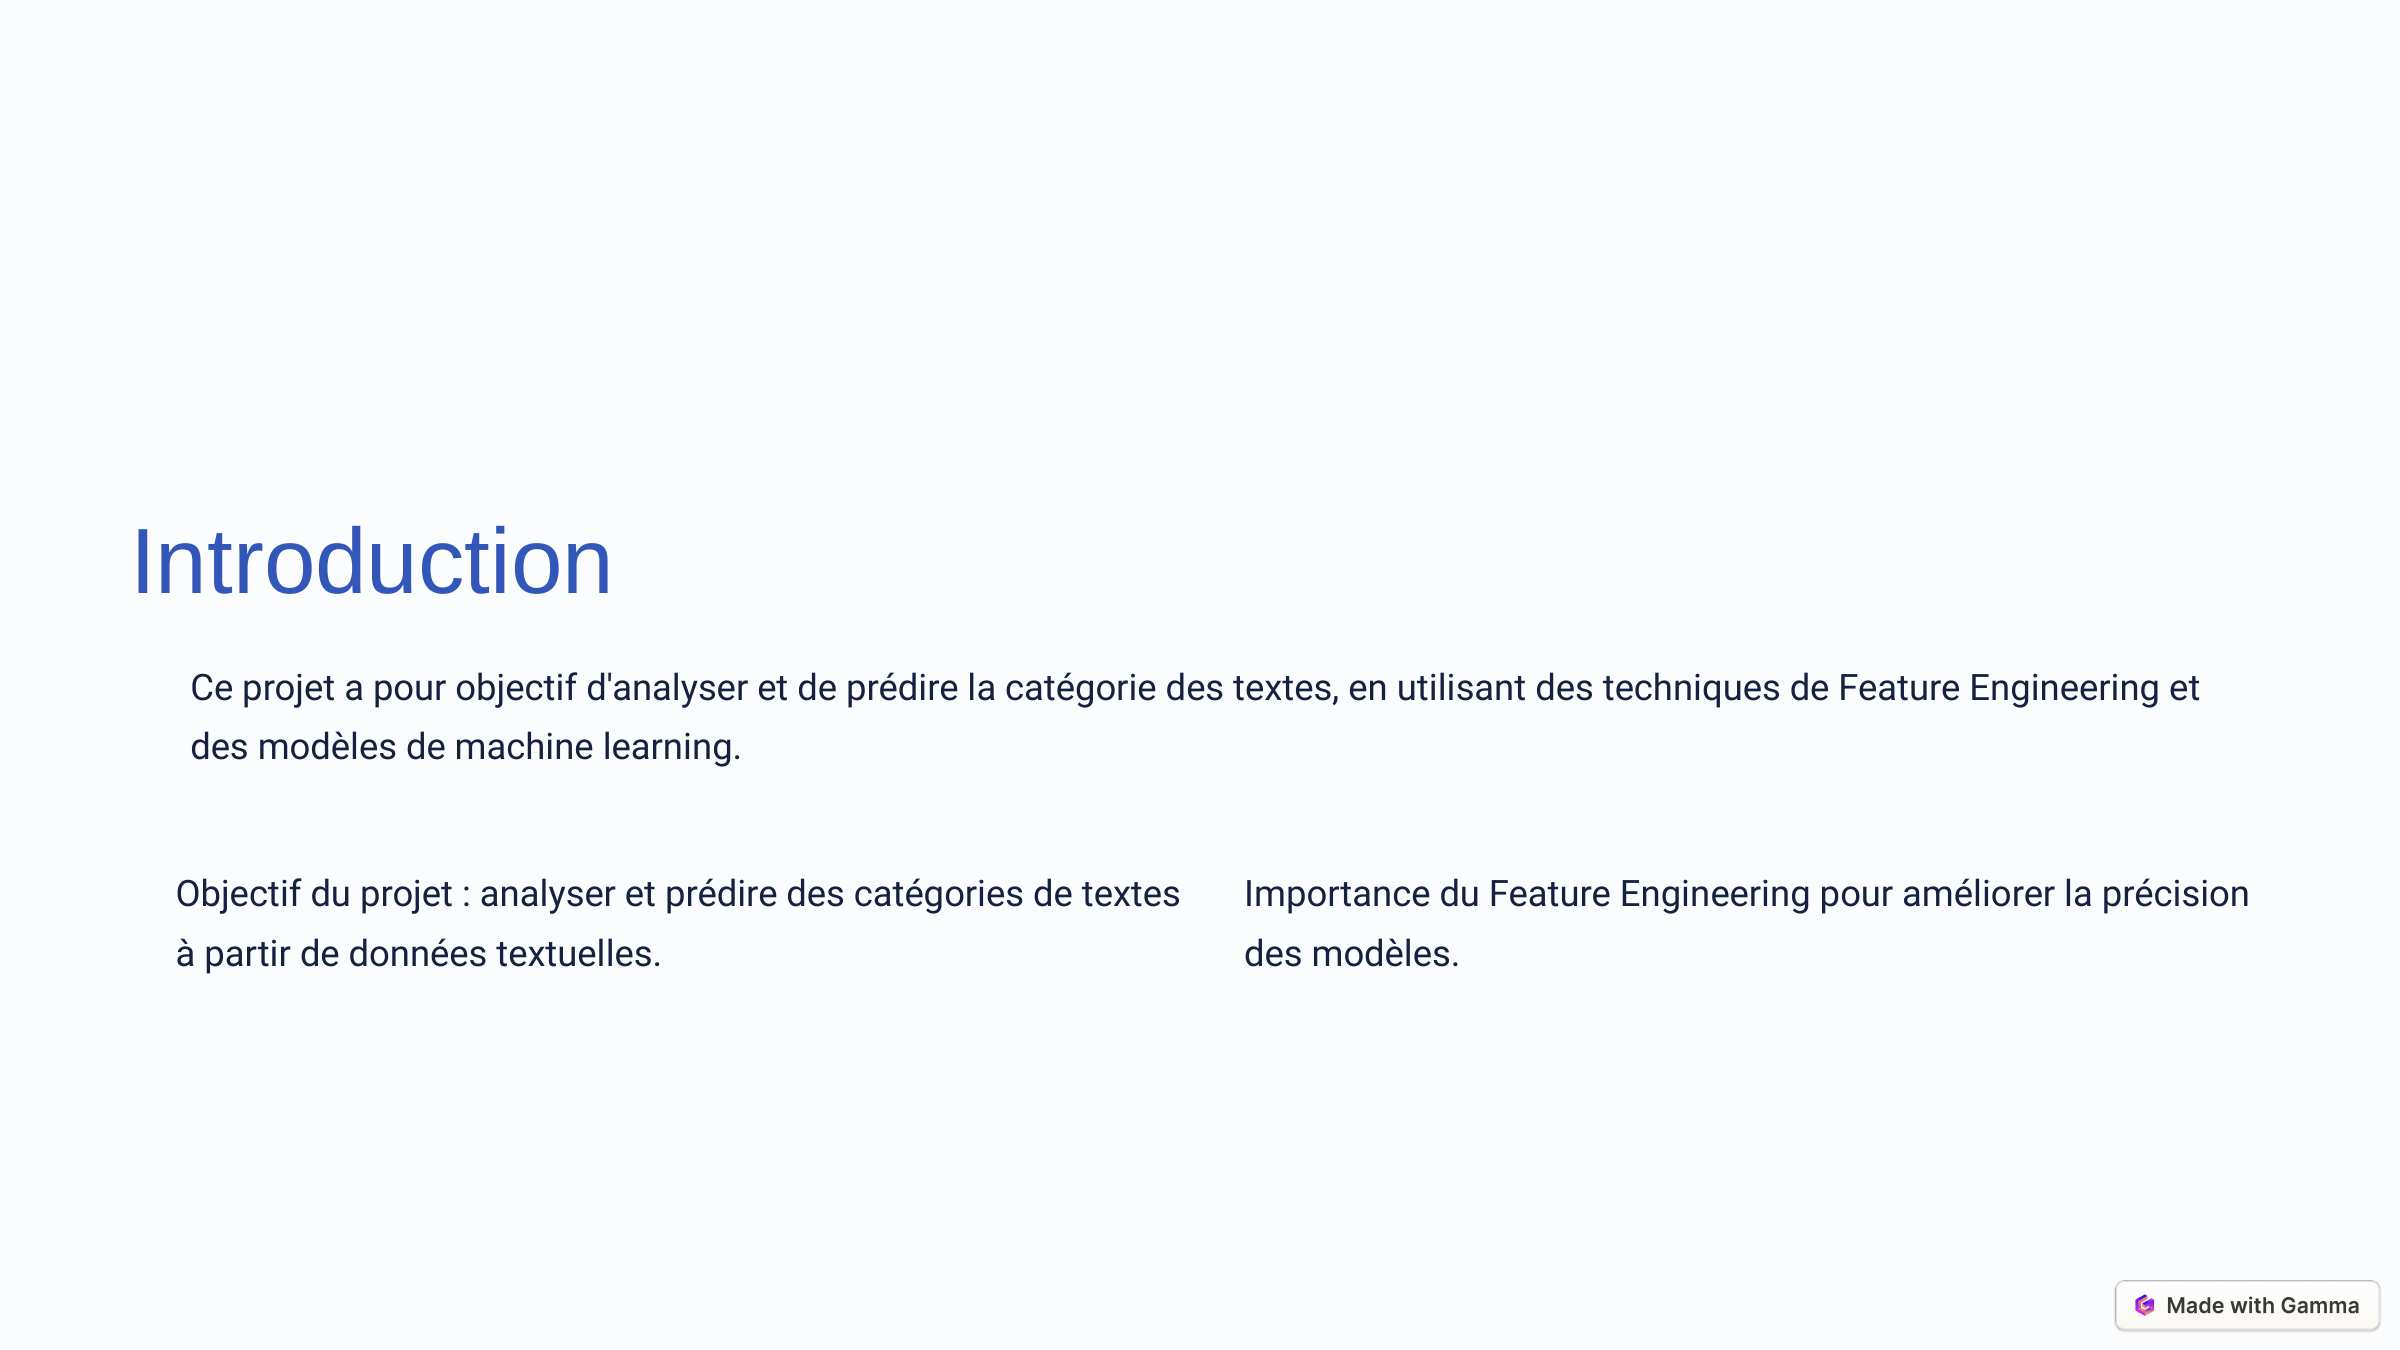

Introduction
Ce projet a pour objectif d'analyser et de prédire la catégorie des textes, en utilisant des techniques de Feature Engineering et des modèles de machine learning.
Objectif du projet : analyser et prédire des catégories de textes à partir de données textuelles.
Importance du Feature Engineering pour améliorer la précision des modèles.